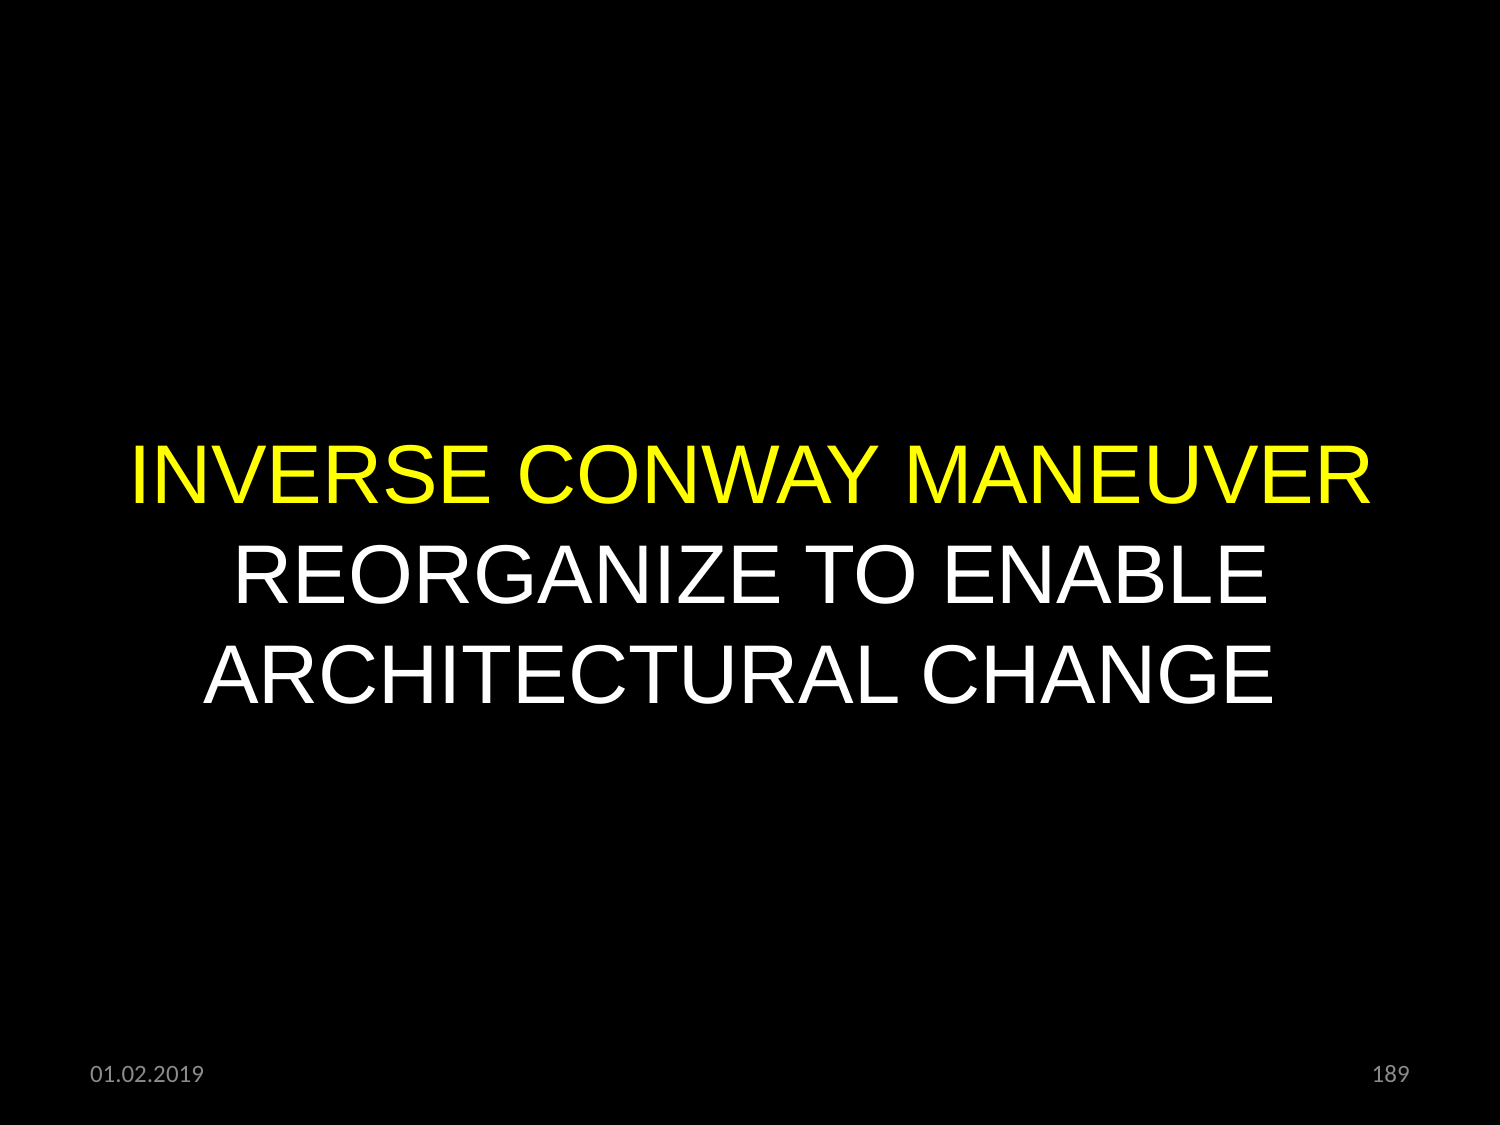

INVERSE CONWAY MANEUVER
REORGANIZE TO ENABLE ARCHITECTURAL CHANGE
01.02.2019
189